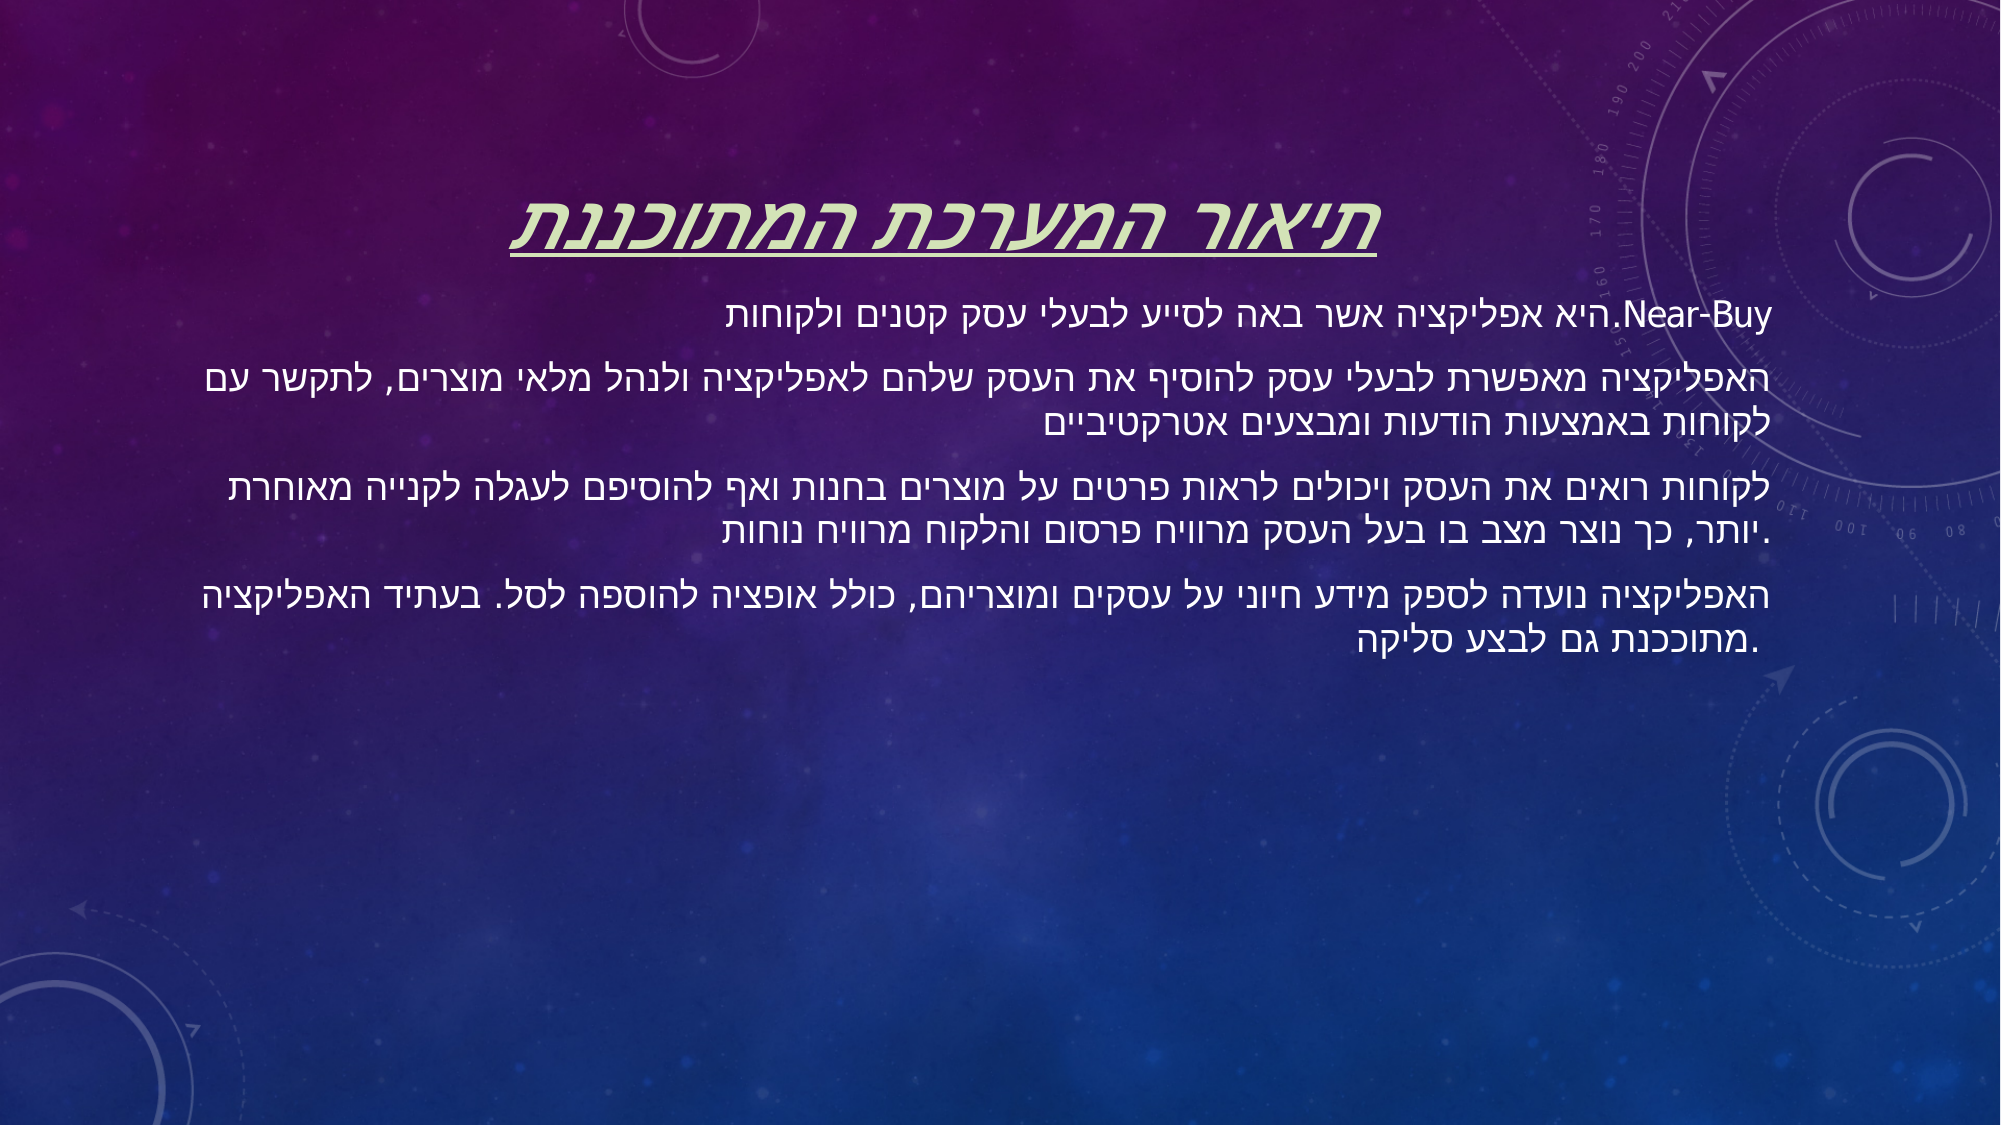

# תיאור המערכת המתוכננת
 היא אפליקציה אשר באה לסייע לבעלי עסק קטנים ולקוחות.Near-Buy
האפליקציה מאפשרת לבעלי עסק להוסיף את העסק שלהם לאפליקציה ולנהל מלאי מוצרים, לתקשר עם לקוחות באמצעות הודעות ומבצעים אטרקטיביים
 לקוחות רואים את העסק ויכולים לראות פרטים על מוצרים בחנות ואף להוסיפם לעגלה לקנייה מאוחרת יותר, כך נוצר מצב בו בעל העסק מרוויח פרסום והלקוח מרוויח נוחות.
האפליקציה נועדה לספק מידע חיוני על עסקים ומוצריהם, כולל אופציה להוספה לסל. בעתיד האפליקציה מתוככנת גם לבצע סליקה.